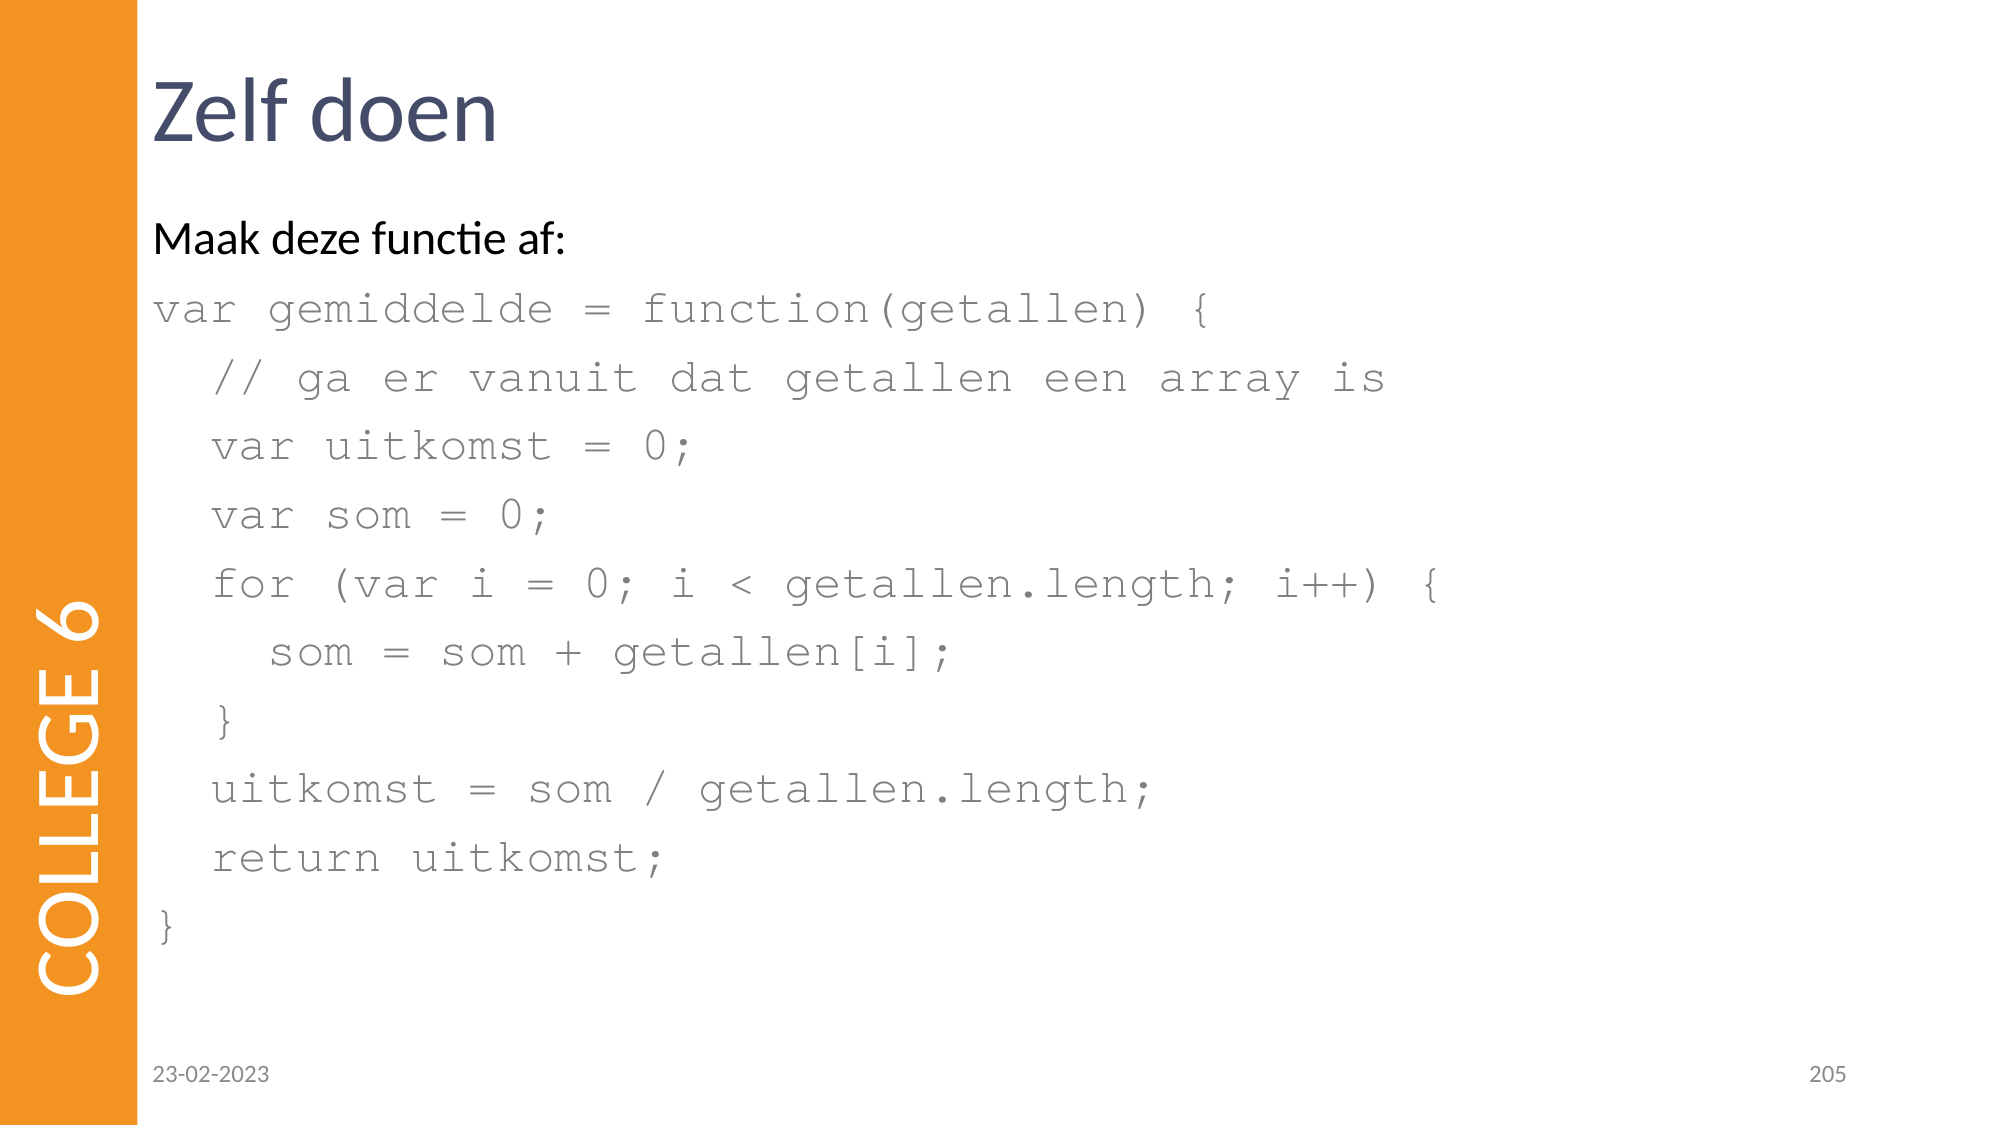

# Zelf doen
Maak deze functie af:
var gemiddelde = function(getallen) {
  // ga er vanuit dat getallen een array is
  var uitkomst = 0;
  var som = 0;
  for (var i = 0; i < getallen.length; i++) {
    som = som + getallen[i];
  }
  uitkomst = som / getallen.length;
  return uitkomst;
}
COLLEGE 6
23-02-2023

205